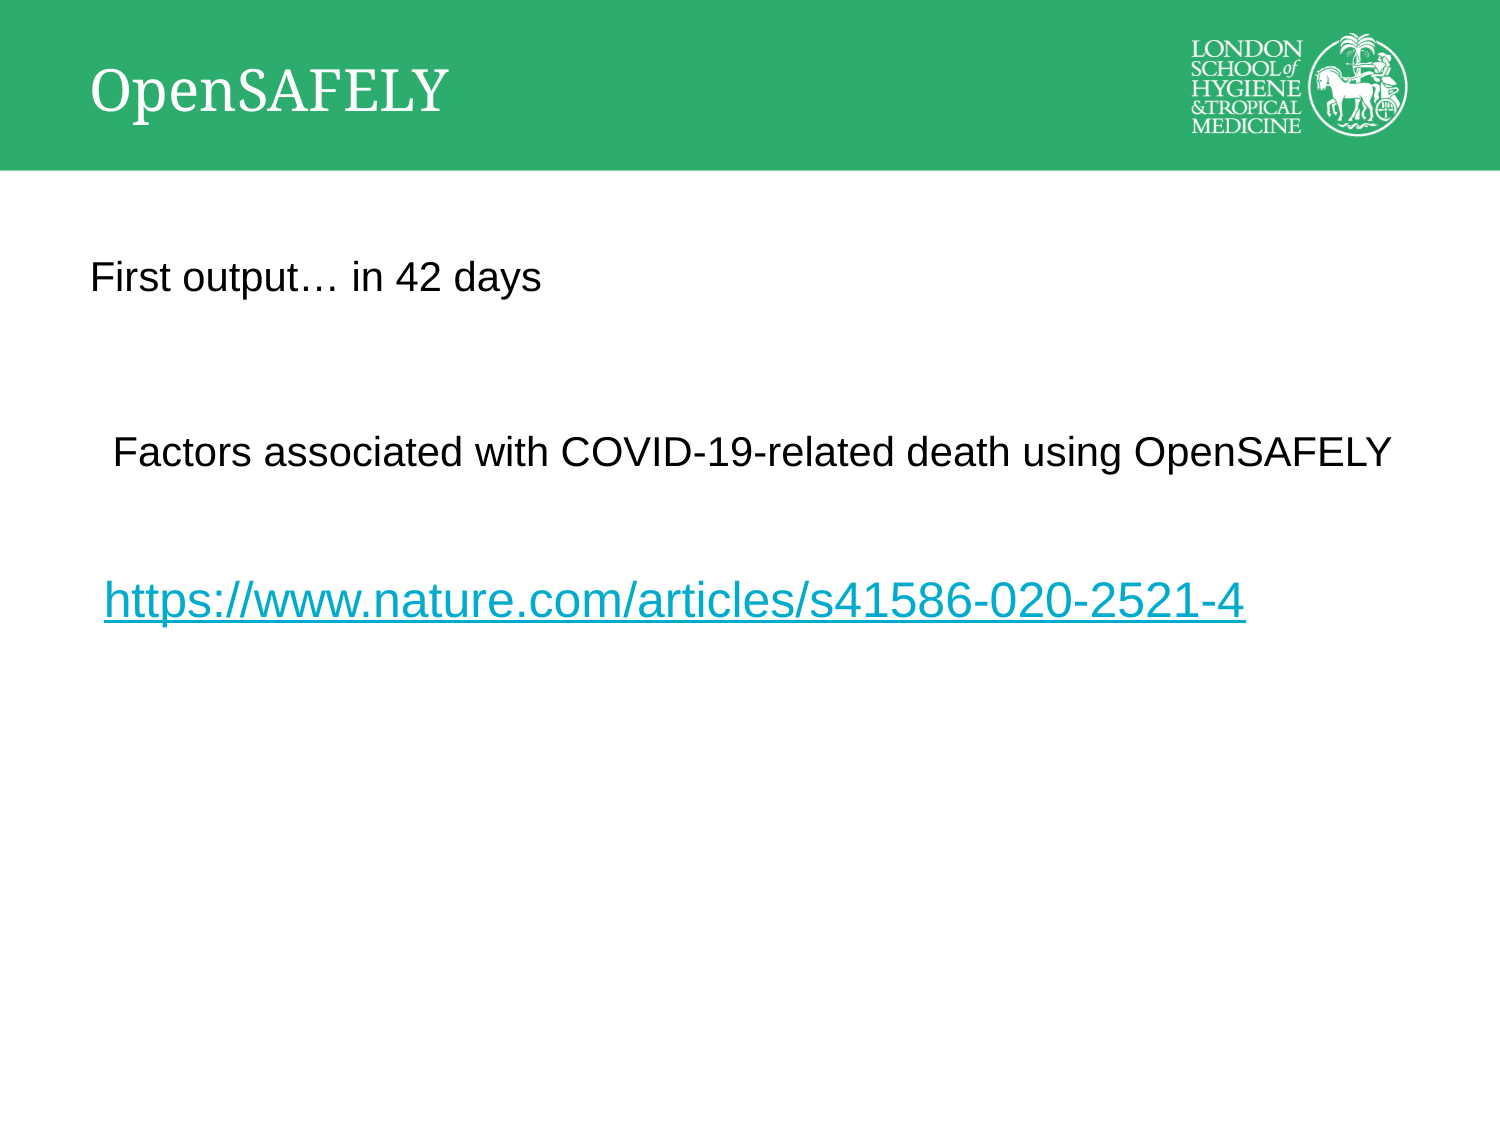

# OpenSAFELY
First output… in 42 days

  Factors associated with COVID-19-related death using OpenSAFELY

 https://www.nature.com/articles/s41586-020-2521-4